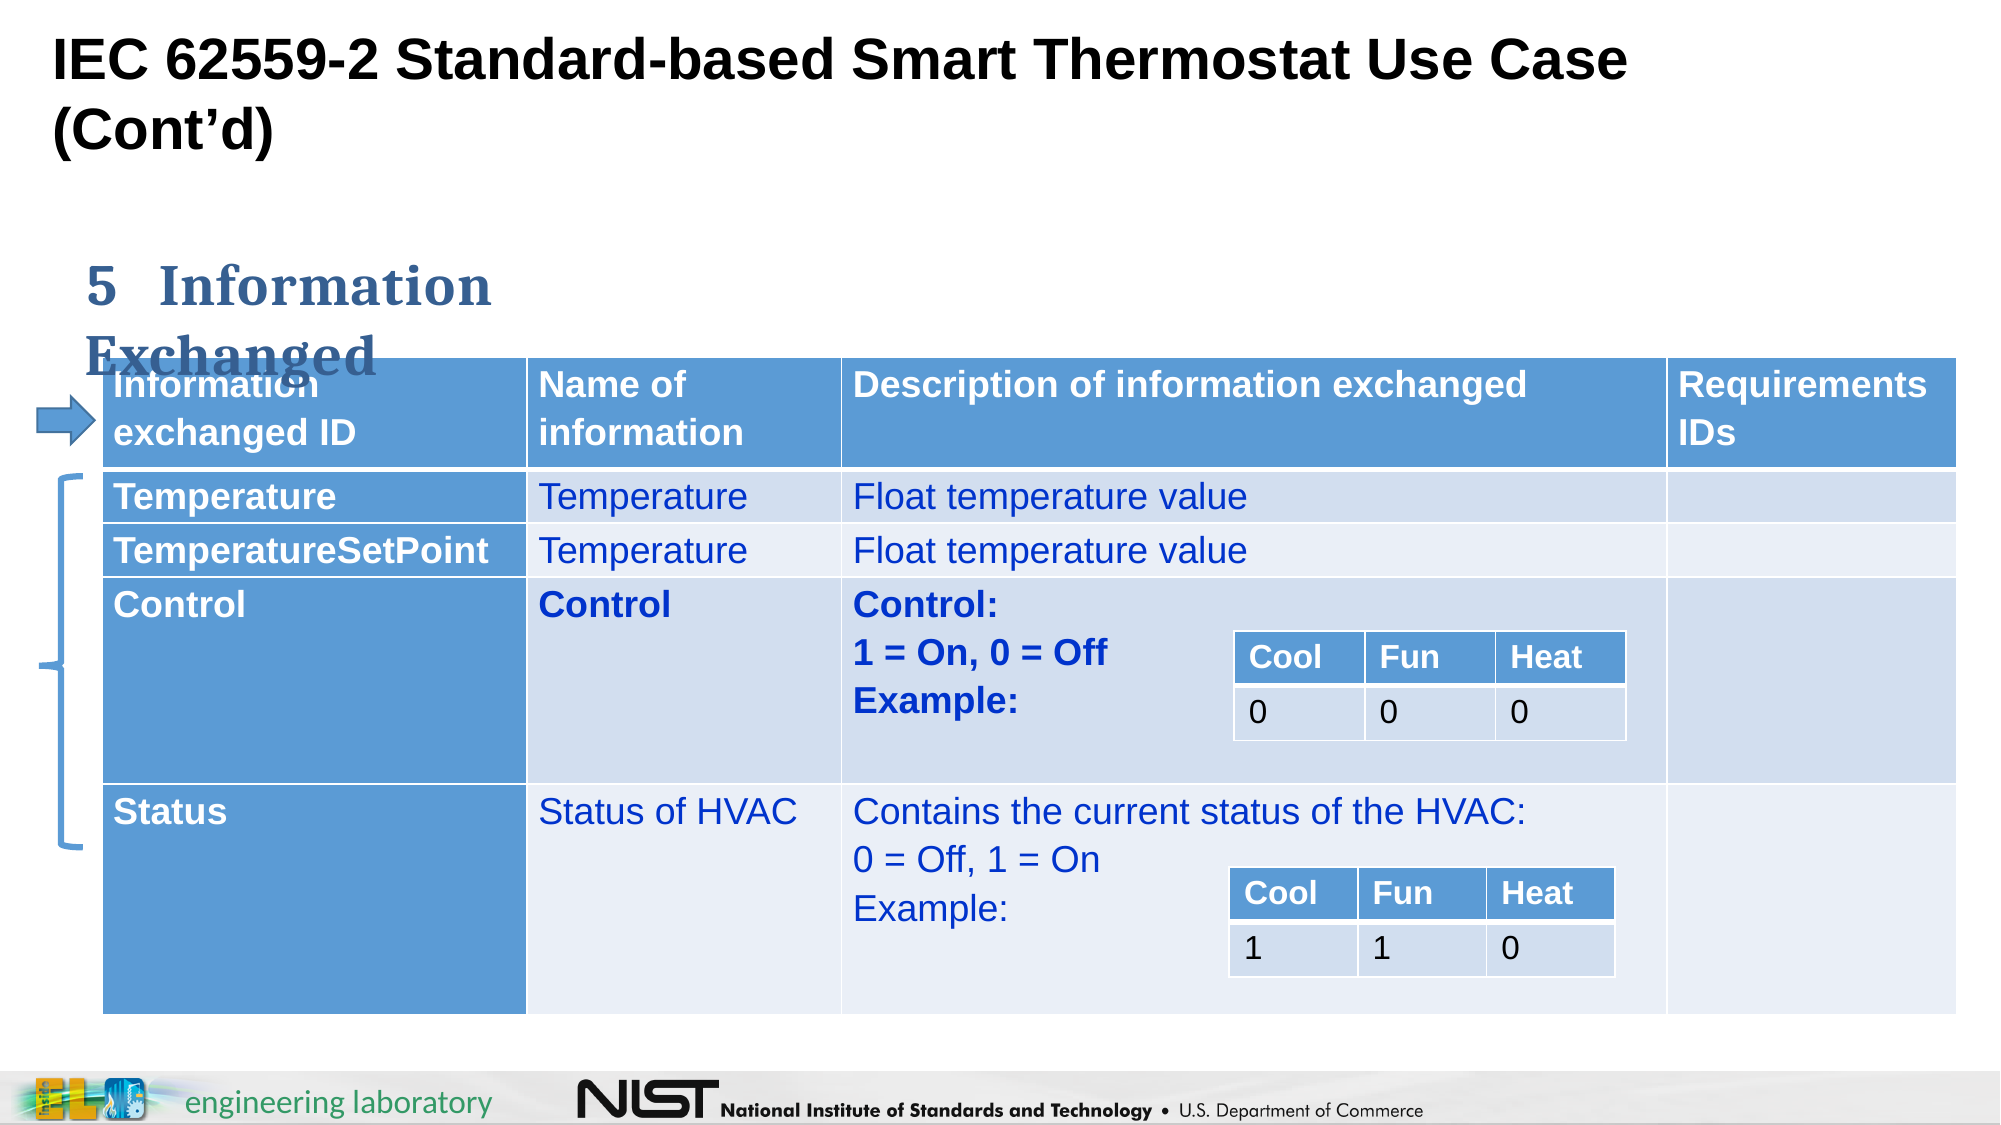

IEC 62559-2 Standard-based Smart Thermostat Use Case (Cont’d)
5	Information Exchanged
| Information exchanged ID | Name of information | Description of information exchanged | Requirements IDs |
| --- | --- | --- | --- |
| Temperature | Temperature | Float temperature value |  |
| TemperatureSetPoint | Temperature | Float temperature value |  |
| Control | Control | Control: 1 = On, 0 = Off Example: |  |
| Status | Status of HVAC | Contains the current status of the HVAC: 0 = Off, 1 = On Example: |  |

| Cool | Fun | Heat |
| --- | --- | --- |
| 0 | 0 | 0 |
| Cool | Fun | Heat |
| --- | --- | --- |
| 1 | 1 | 0 |